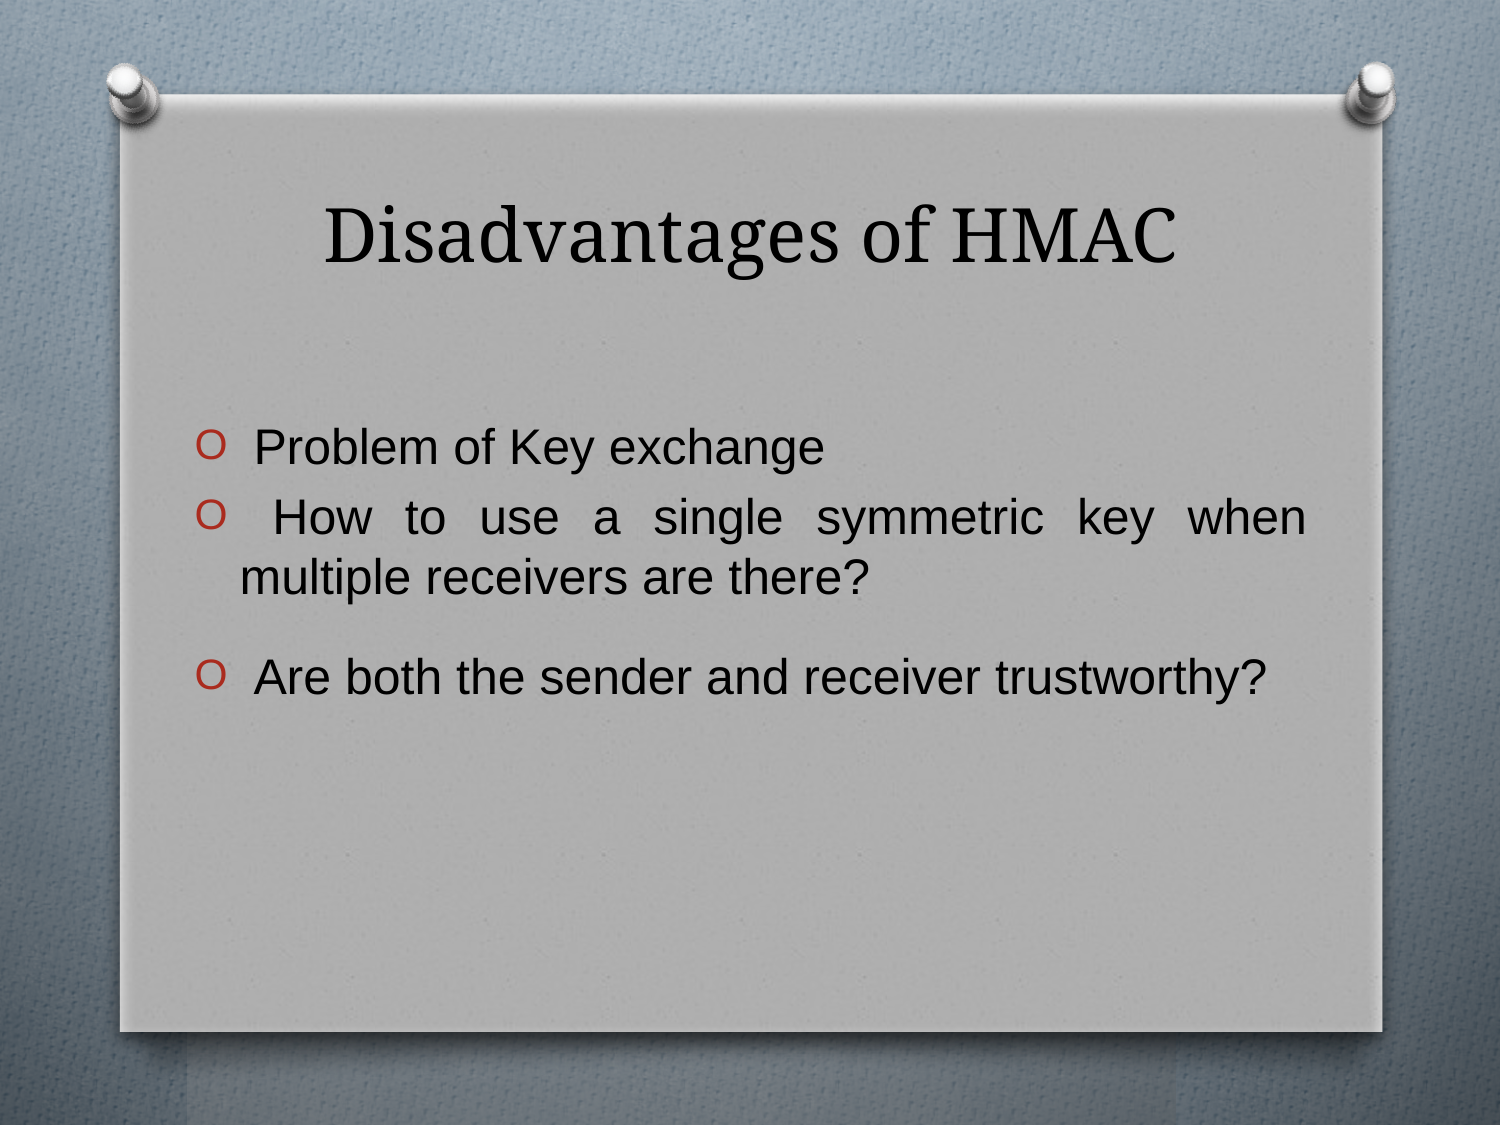

# Disadvantages of HMAC
 Problem of Key exchange
 How to use a single symmetric key when multiple receivers are there?
 Are both the sender and receiver trustworthy?